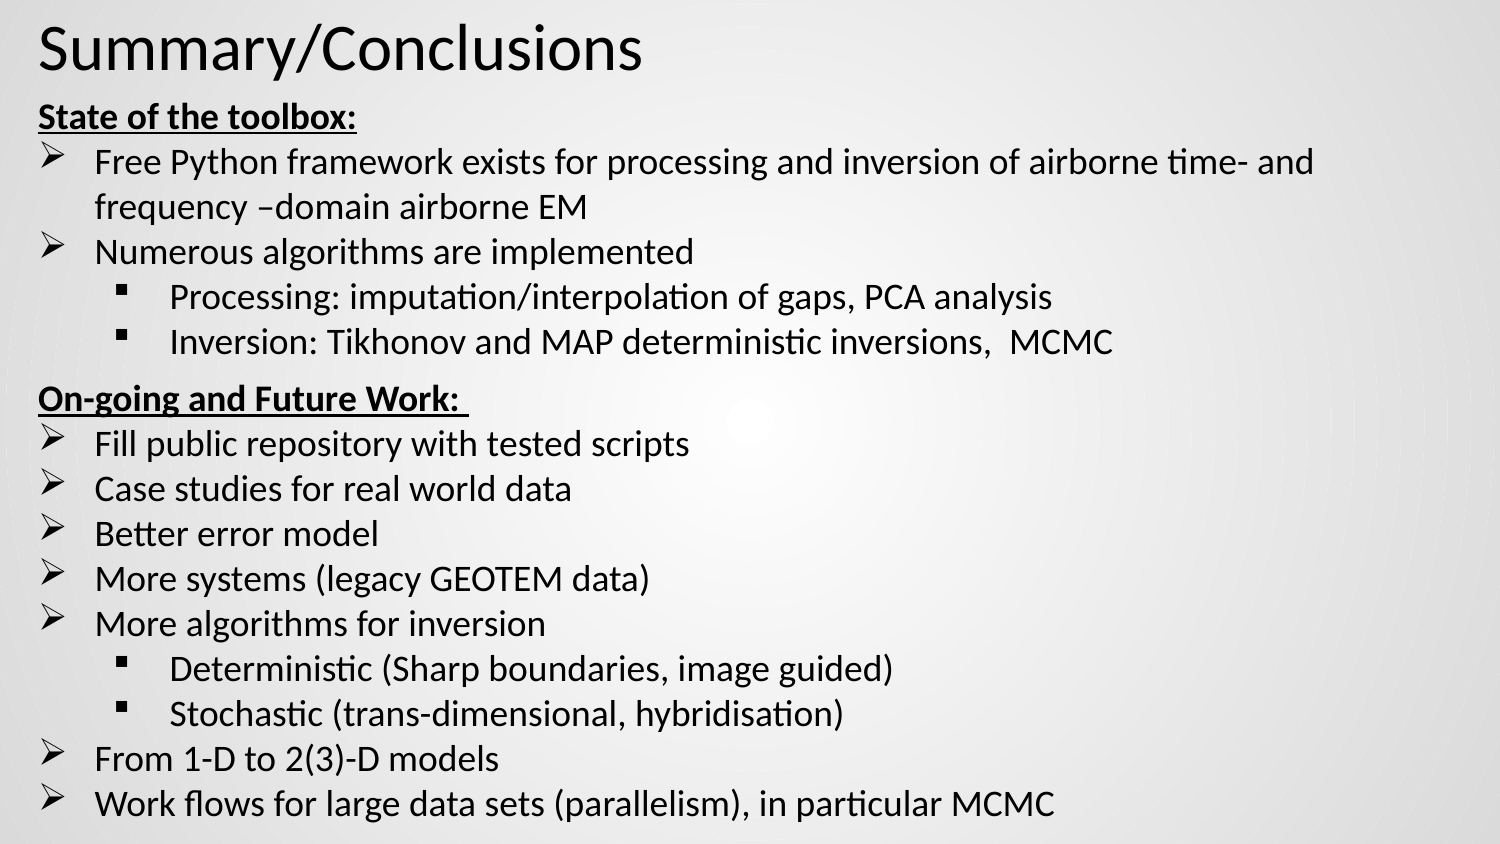

# Summary/Conclusions
State of the toolbox:
Free Python framework exists for processing and inversion of airborne time- and  frequency –domain airborne EM
Numerous algorithms are implemented
Processing: imputation/interpolation of gaps, PCA analysis
Inversion: Tikhonov and MAP deterministic inversions,  MCMC
On-going and Future Work:
Fill public repository with tested scripts
Case studies for real world data
Better error model
More systems (legacy GEOTEM data)
More algorithms for inversion
Deterministic (Sharp boundaries, image guided)
Stochastic (trans-dimensional, hybridisation)
From 1-D to 2(3)-D models
Work flows for large data sets (parallelism), in particular MCMC